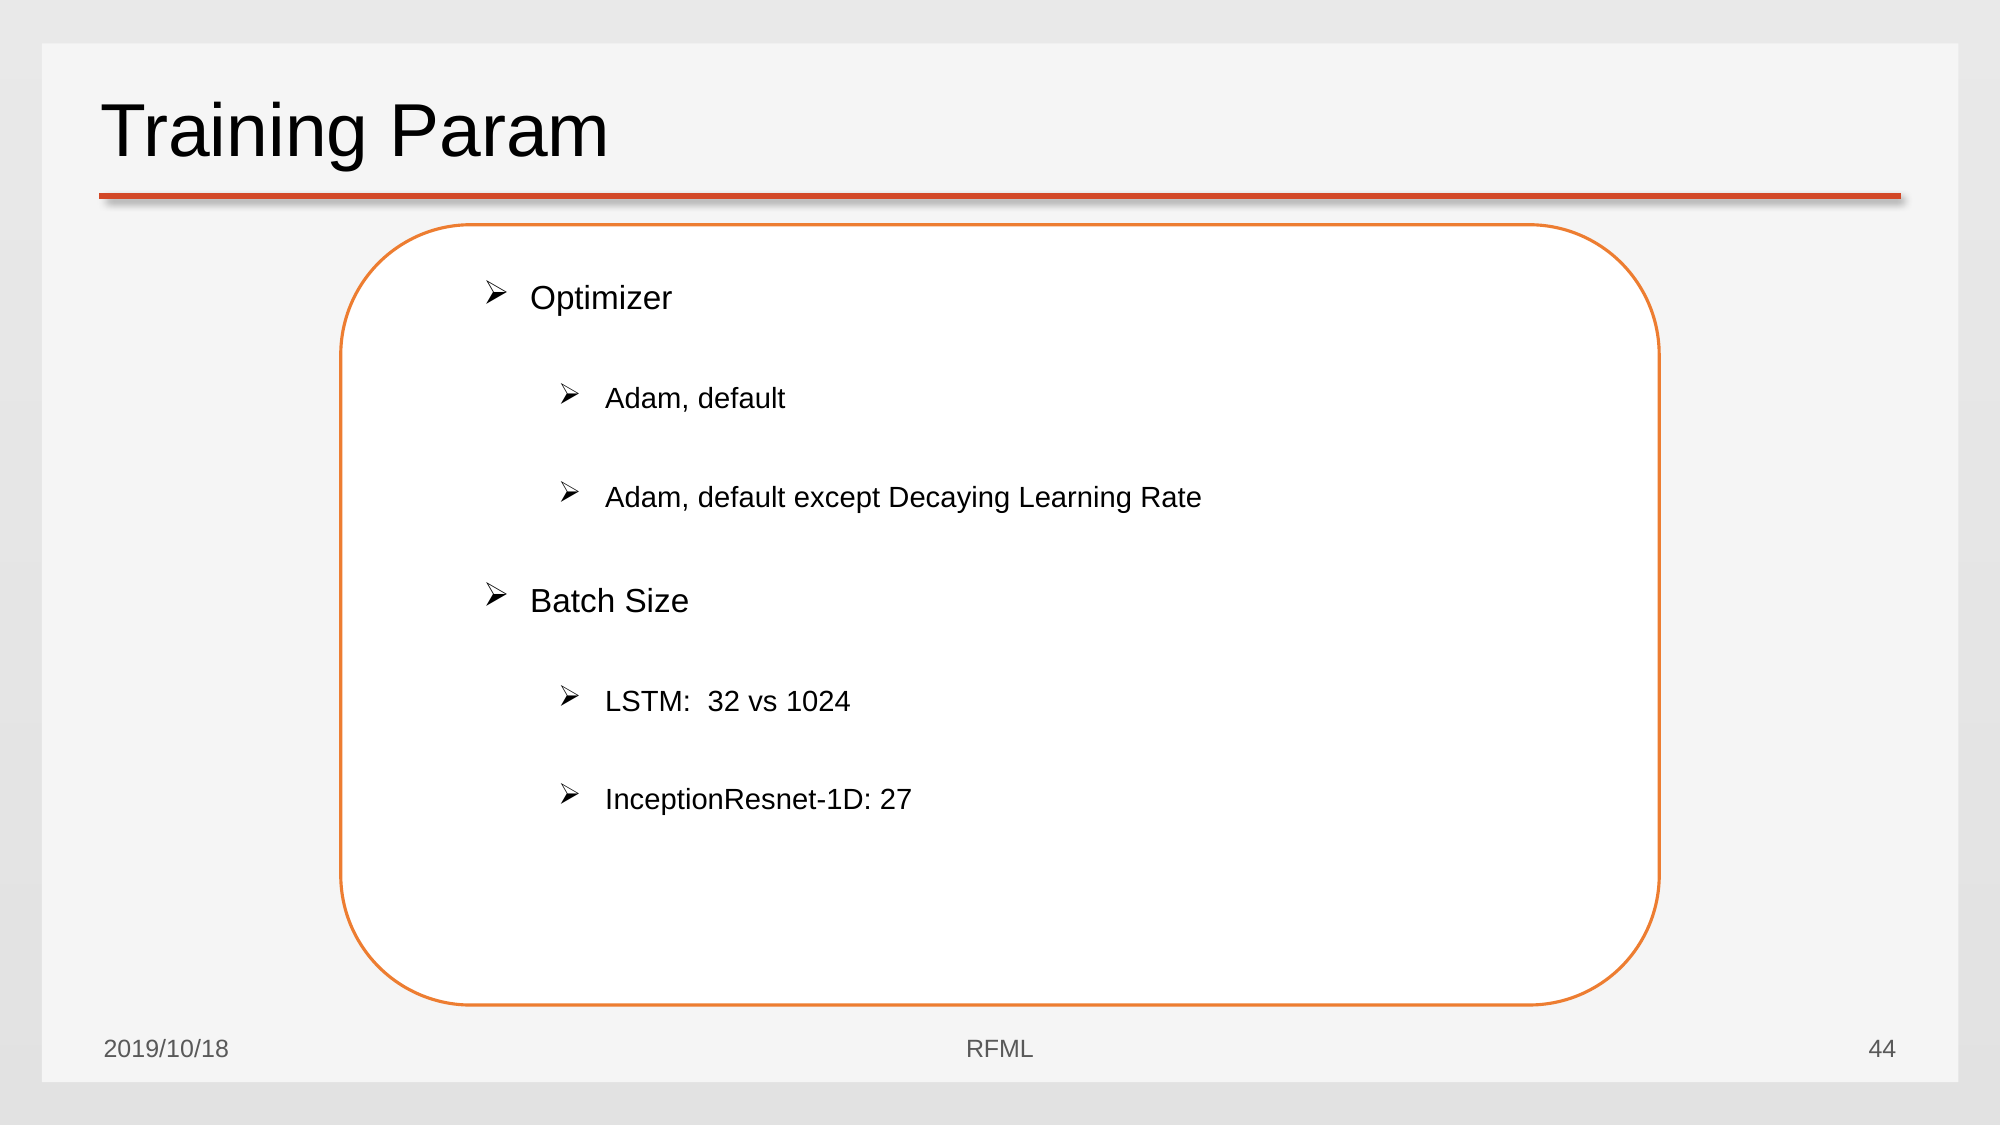

# Training Param
Optimizer
Adam, default
Adam, default except Decaying Learning Rate
Batch Size
LSTM:  32 vs 1024
InceptionResnet-1D: 27
2019/10/18
RFML
44